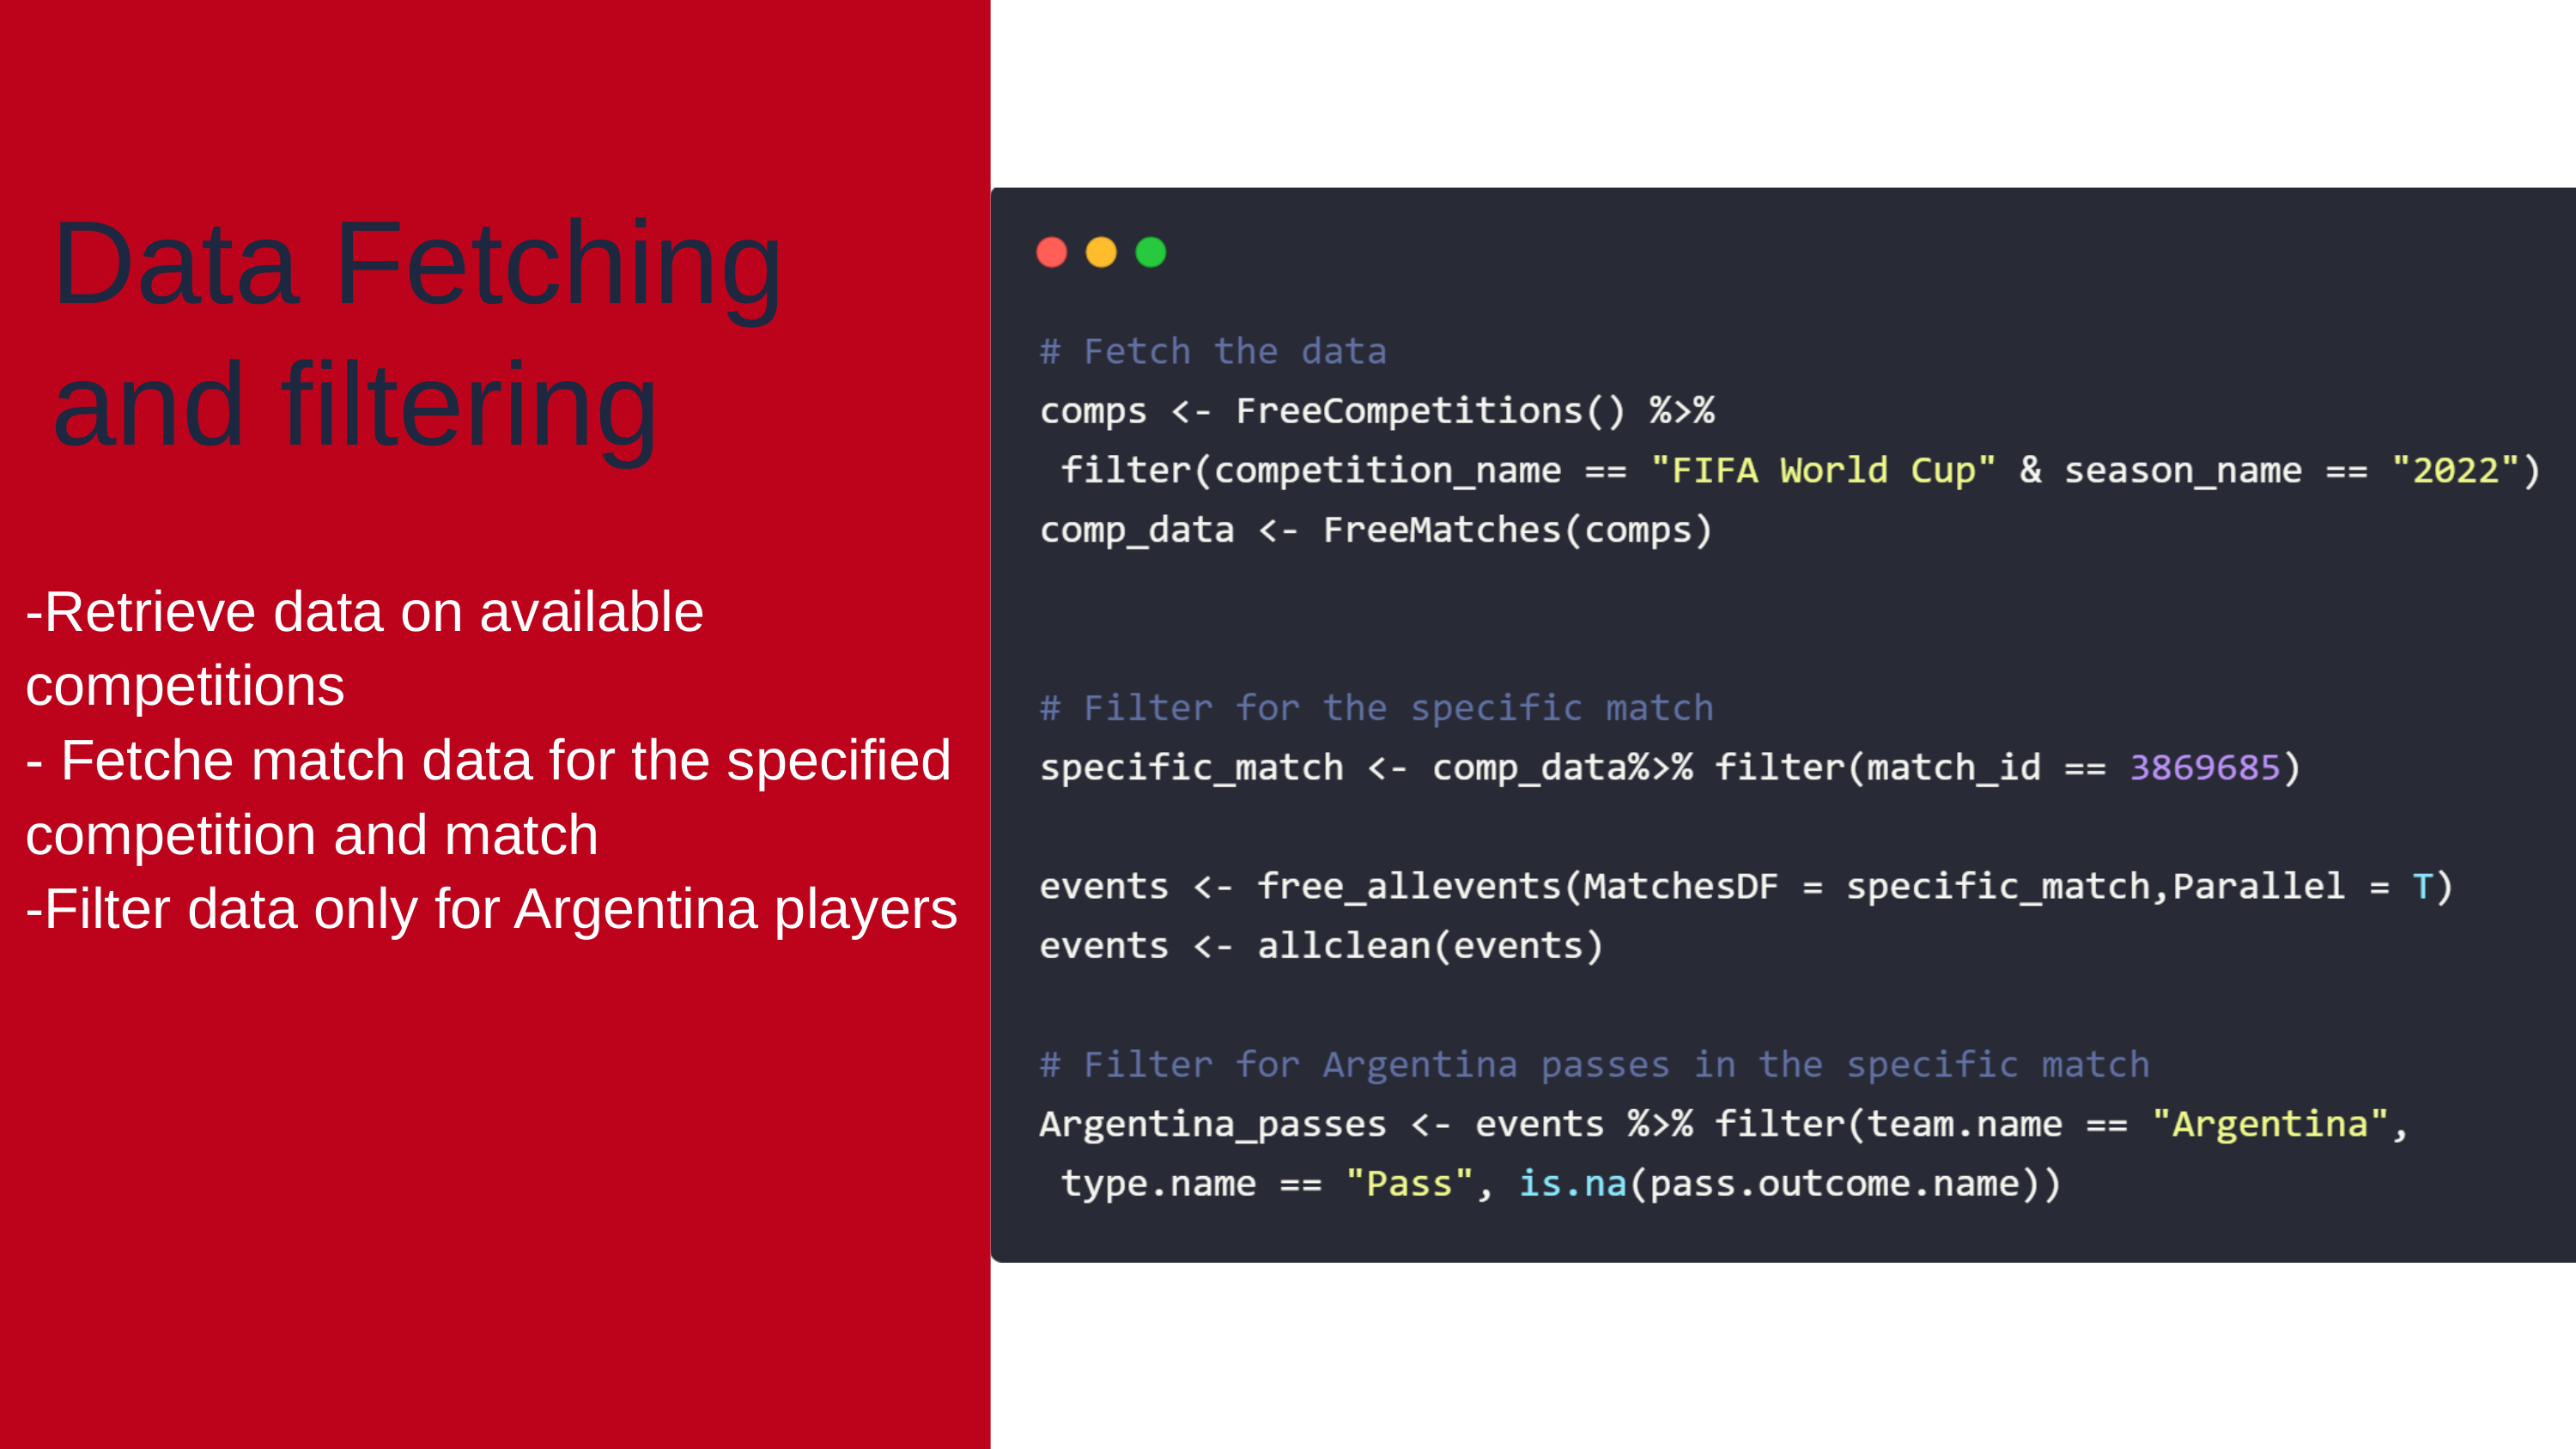

Data Fetching and filtering

-Retrieve data on available competitions
- Fetche match data for the specified competition and match
-Filter data only for Argentina players